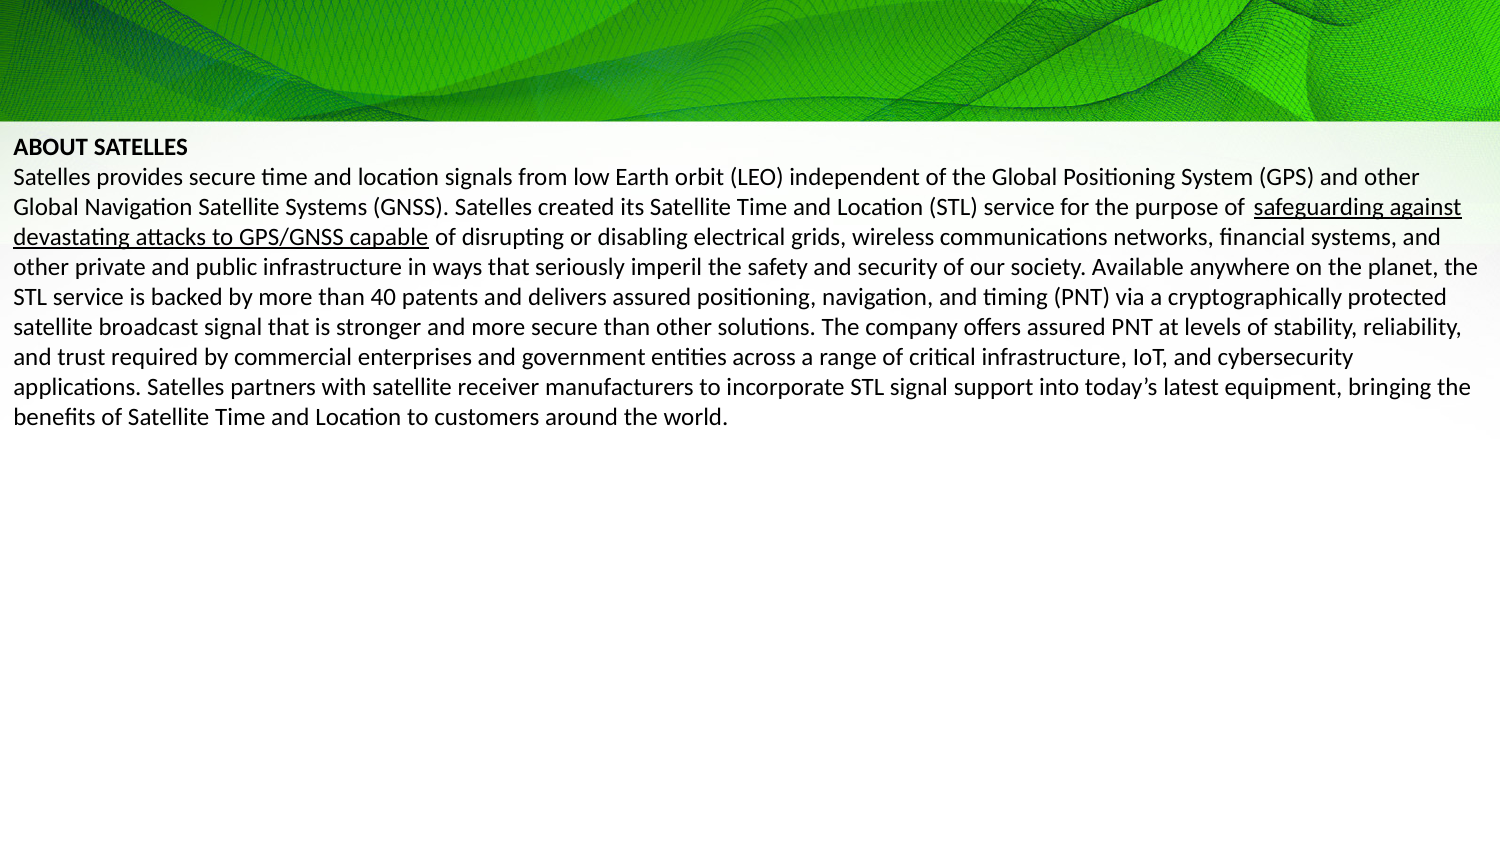

ABOUT SATELLES
Satelles provides secure time and location signals from low Earth orbit (LEO) independent of the Global Positioning System (GPS) and other Global Navigation Satellite Systems (GNSS). Satelles created its Satellite Time and Location (STL) service for the purpose of safeguarding against devastating attacks to GPS/GNSS capable of disrupting or disabling electrical grids, wireless communications networks, financial systems, and other private and public infrastructure in ways that seriously imperil the safety and security of our society. Available anywhere on the planet, the STL service is backed by more than 40 patents and delivers assured positioning, navigation, and timing (PNT) via a cryptographically protected satellite broadcast signal that is stronger and more secure than other solutions. The company offers assured PNT at levels of stability, reliability, and trust required by commercial enterprises and government entities across a range of critical infrastructure, IoT, and cybersecurity applications. Satelles partners with satellite receiver manufacturers to incorporate STL signal support into today’s latest equipment, bringing the benefits of Satellite Time and Location to customers around the world.